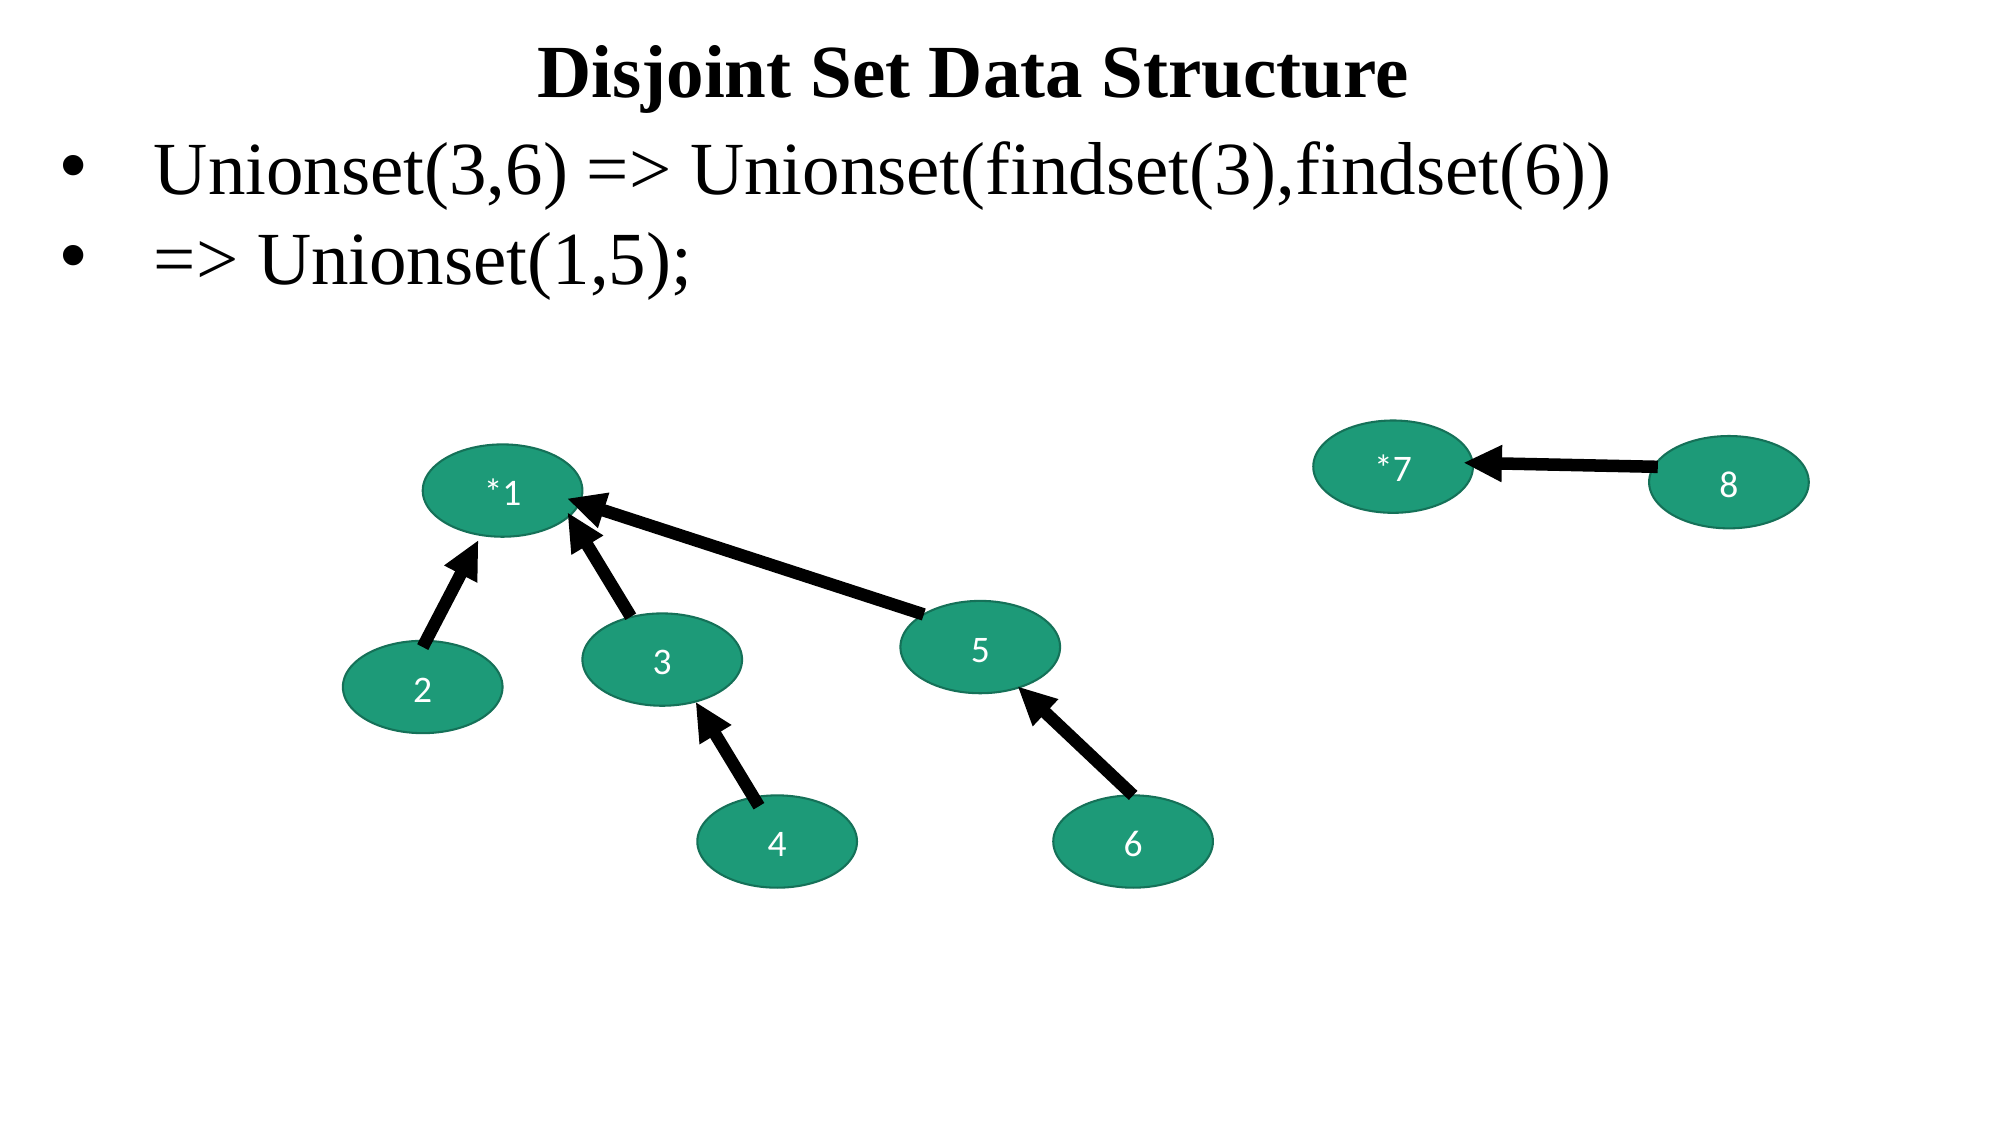

Disjoint Set Data Structure
Unionset(3,6) => Unionset(findset(3),findset(6))
=> Unionset(1,5);
*7
8
*1
3
2
4
5
6